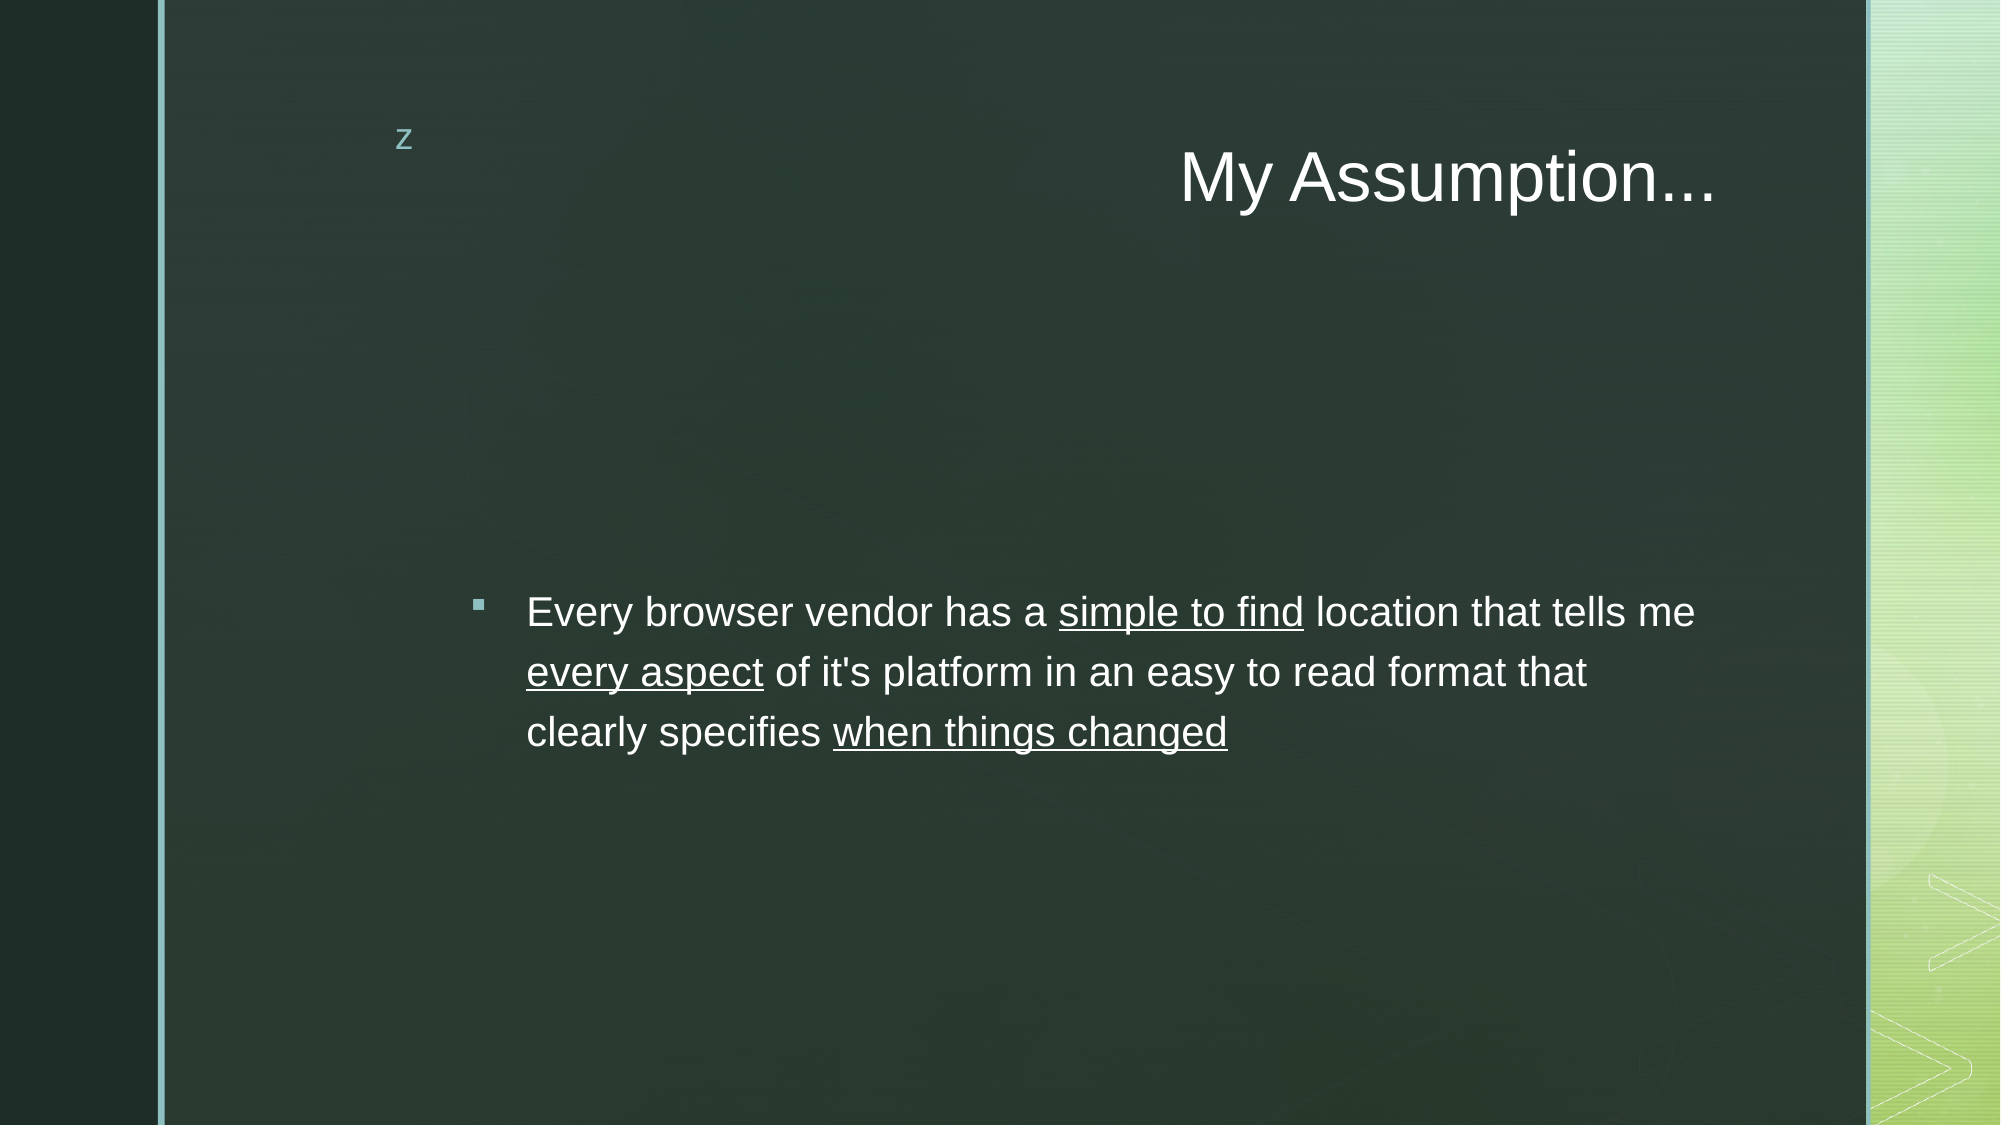

# My Assumption...
Every browser vendor has a simple to find location that tells me every aspect of it's platform in an easy to read format that clearly specifies when things changed